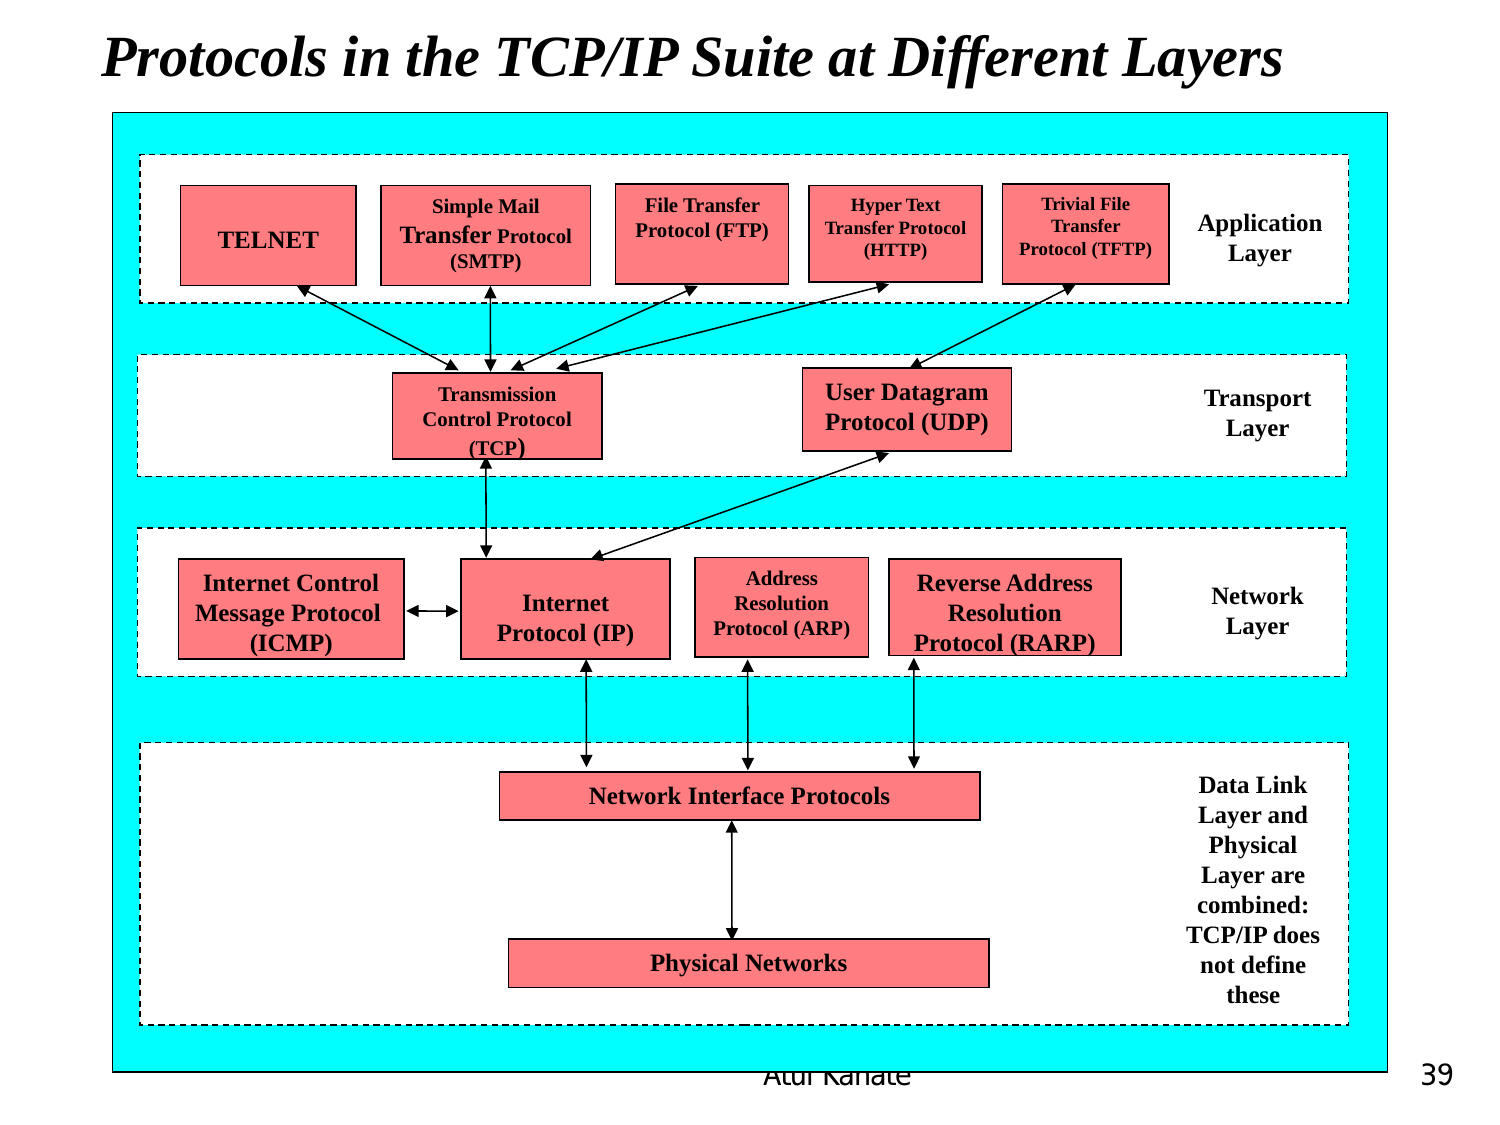

Protocols in the TCP/IP Suite at Different Layers

File Transfer Protocol (FTP)
Trivial File Transfer Protocol (TFTP)

TELNET
Simple Mail Transfer Protocol (SMTP)
Hyper Text Transfer Protocol (HTTP)

Application Layer

User Datagram Protocol (UDP)
Transmission Control Protocol (TCP)
Transport Layer

Address Resolution Protocol (ARP)
Internet Control Message Protocol  (ICMP)

Internet Protocol (IP)
Reverse Address Resolution Protocol (RARP)
Network Layer

Data Link Layer and Physical Layer are combined: TCP/IP does not define these
Network Interface Protocols

Physical Networks
An introduction to the Internet | Atul Kahate
39